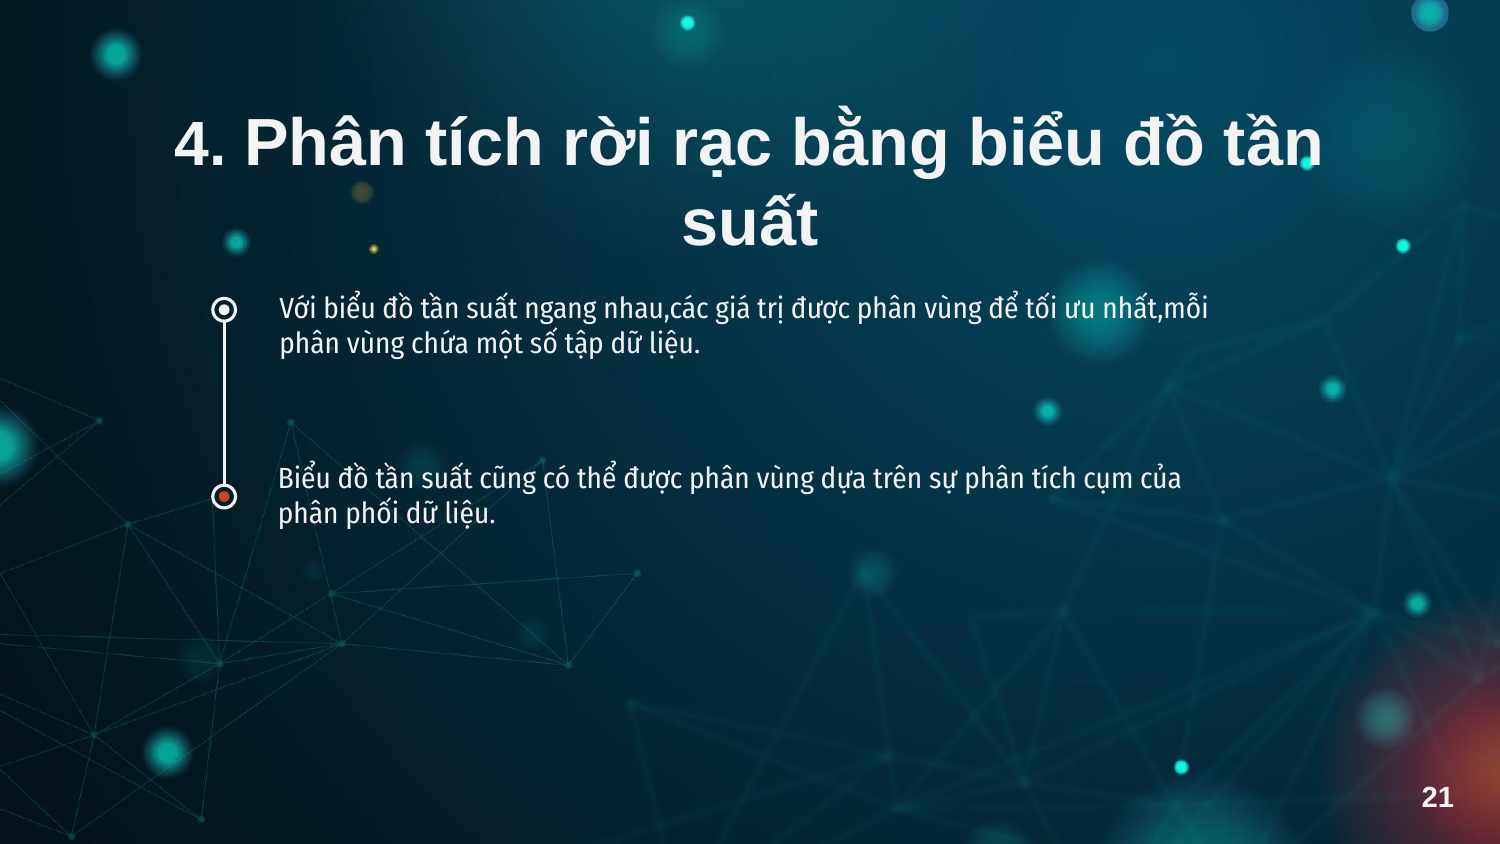

# 4. Phân tích rời rạc bằng biểu đồ tần suất
Với biểu đồ tần suất ngang nhau,các giá trị được phân vùng để tối ưu nhất,mỗi phân vùng chứa một số tập dữ liệu.

Biểu đồ tần suất cũng có thể được phân vùng dựa trên sự phân tích cụm của phân phối dữ liệu.

21